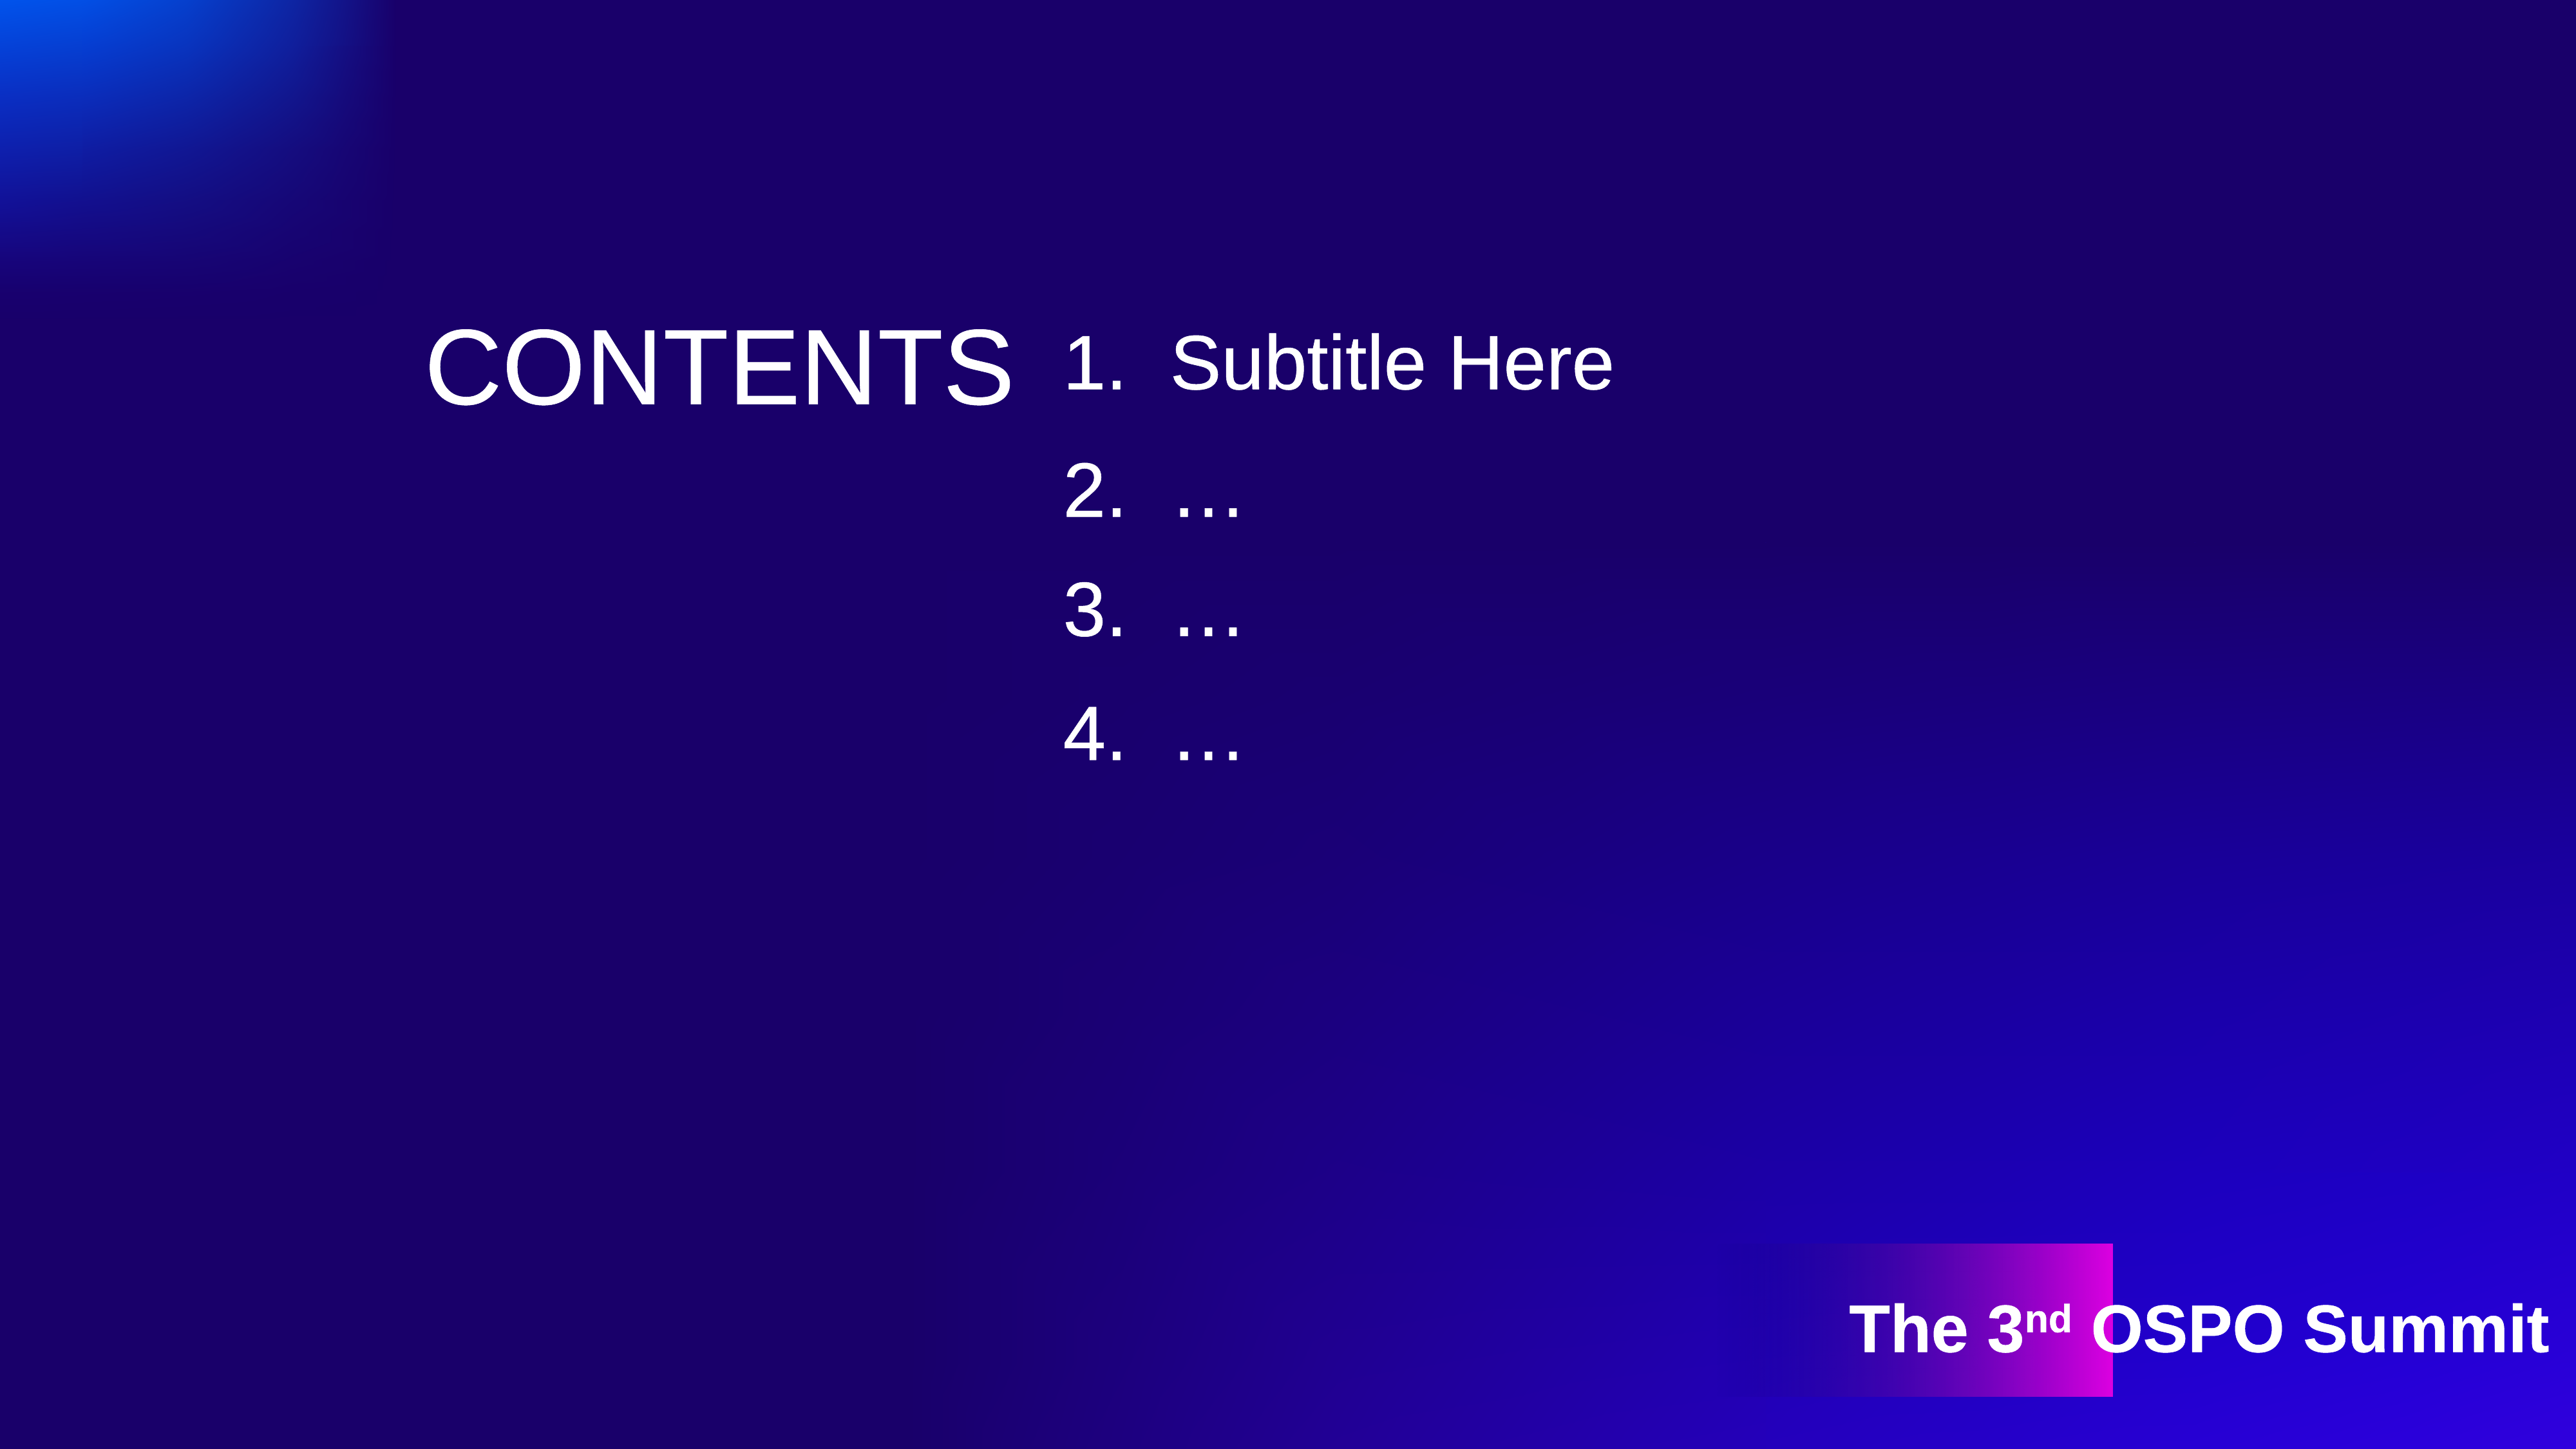

1.  Subtitle Here
2.  …
3.  …
4.  …